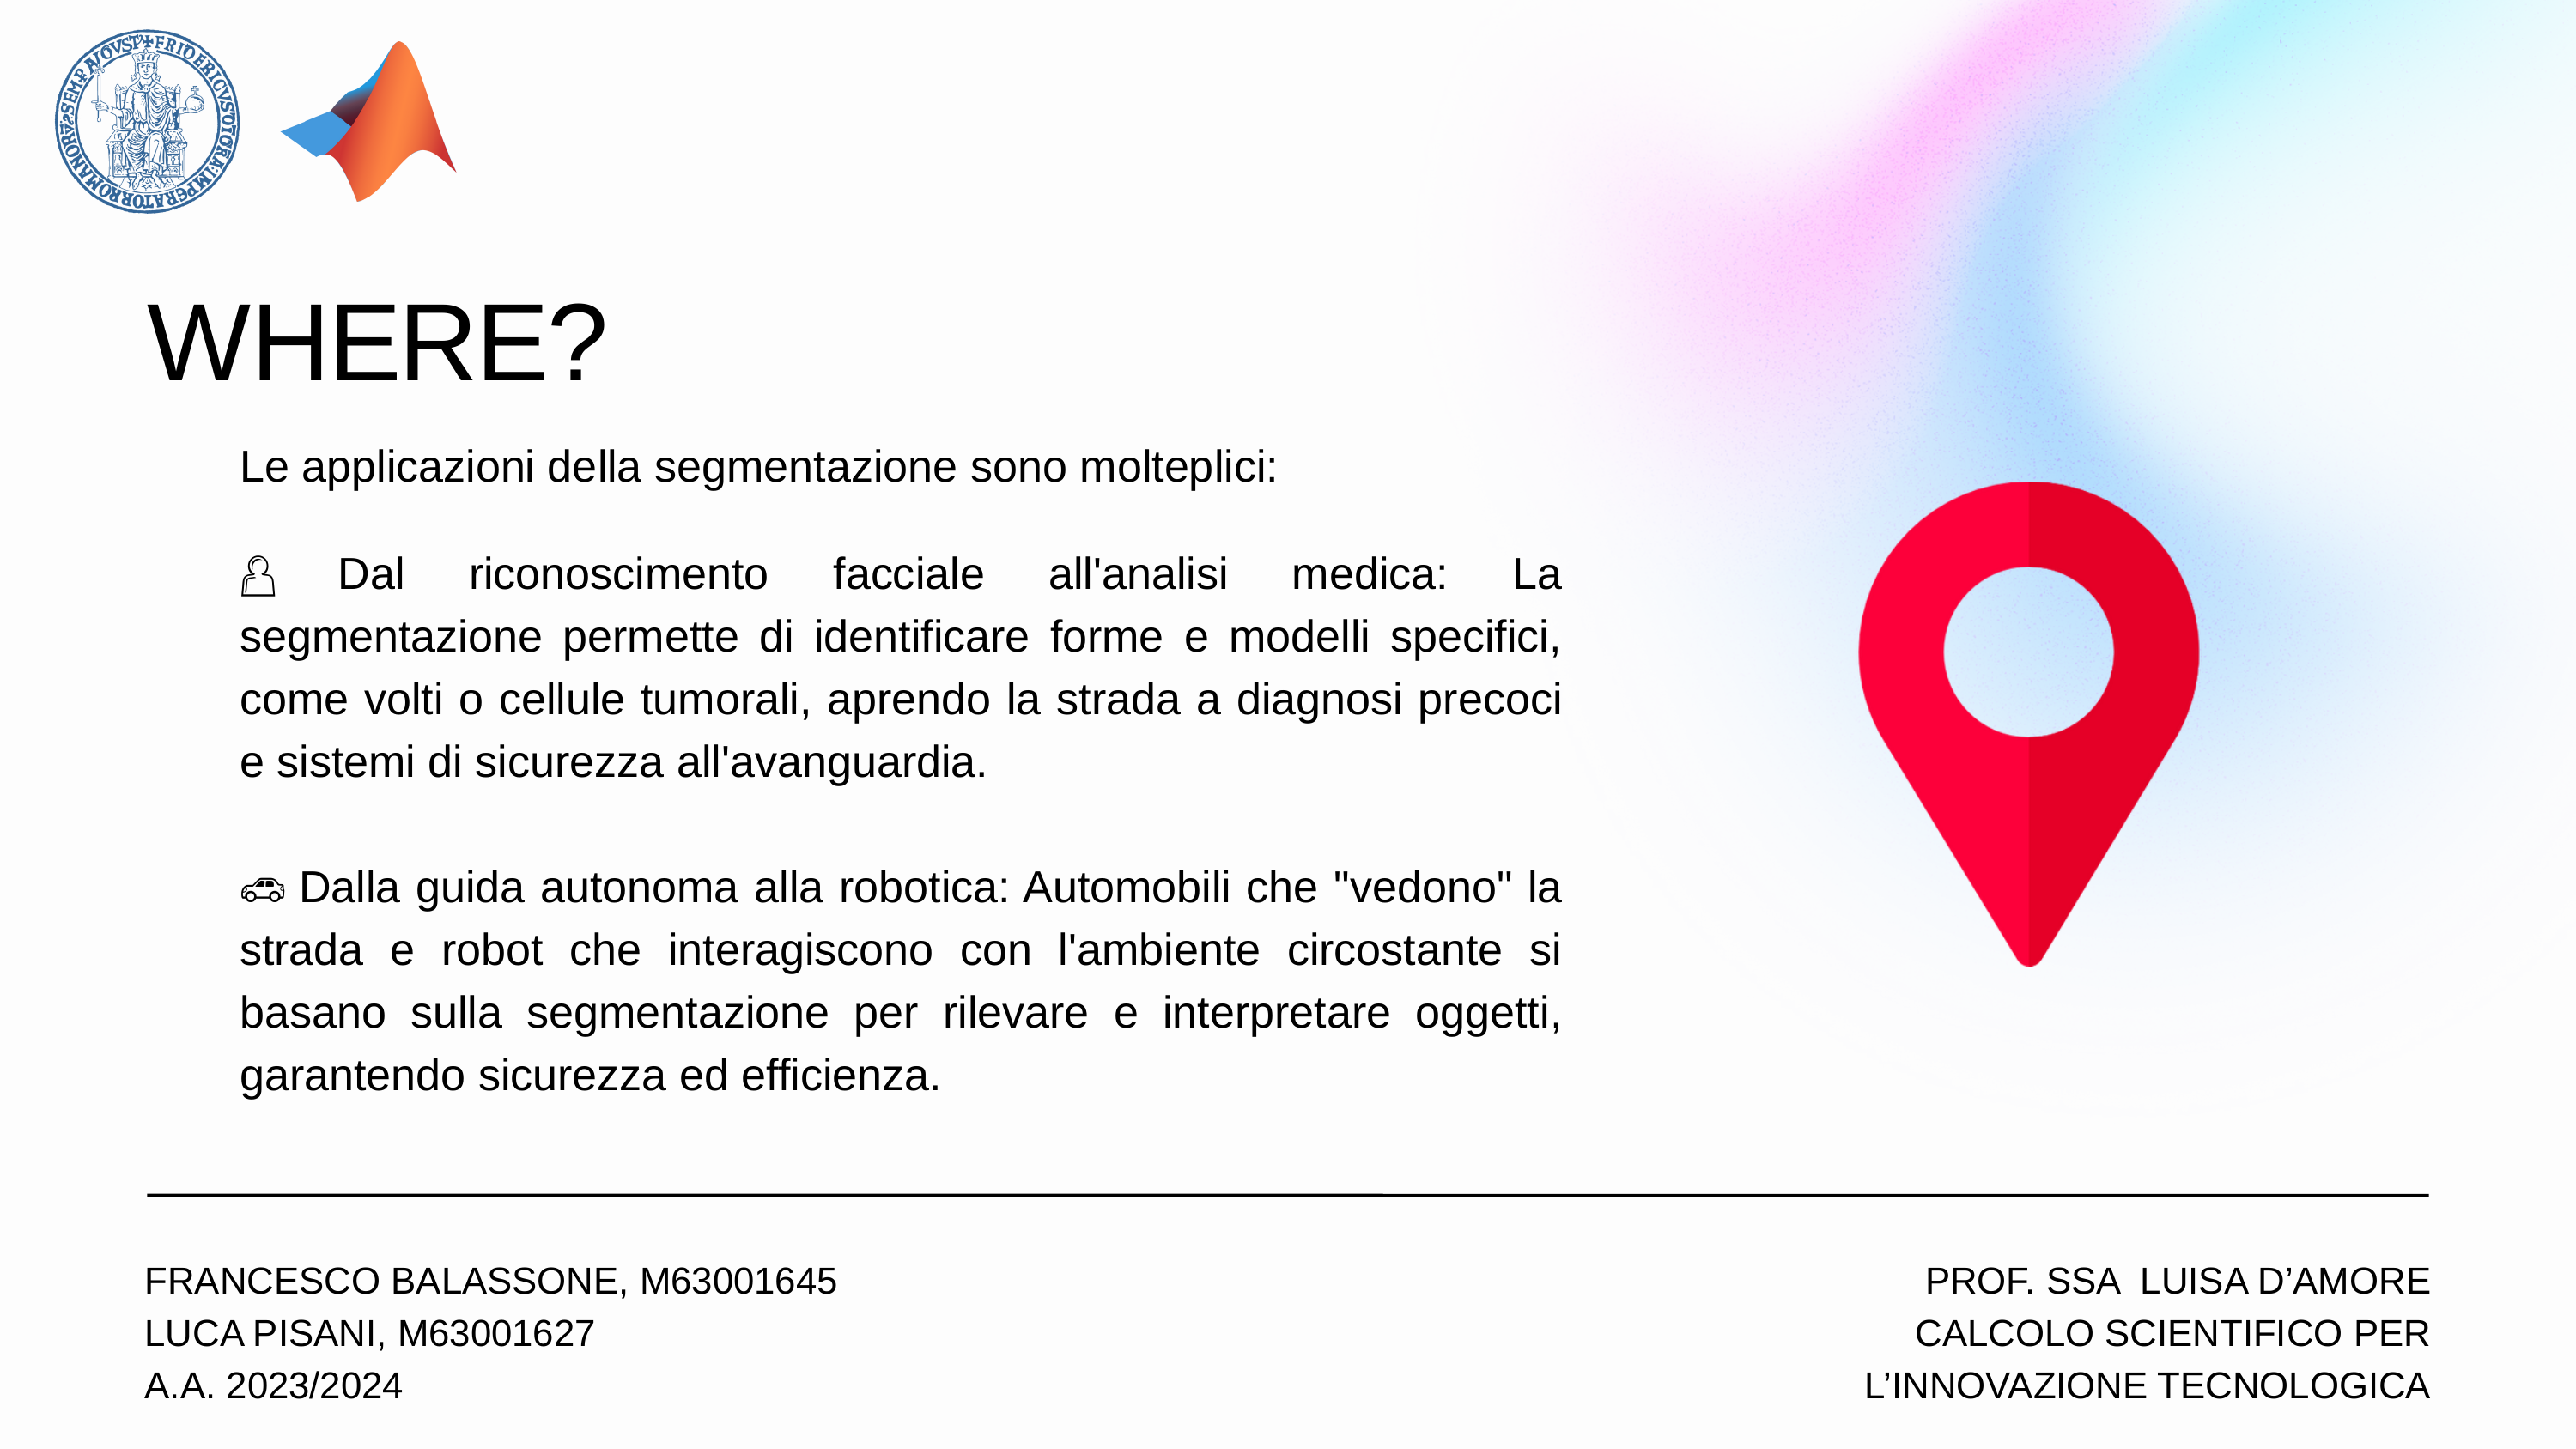

WHERE?
Le applicazioni della segmentazione sono molteplici:

👤 Dal riconoscimento facciale all'analisi medica: La segmentazione permette di identificare forme e modelli specifici, come volti o cellule tumorali, aprendo la strada a diagnosi precoci e sistemi di sicurezza all'avanguardia.

🚗 Dalla guida autonoma alla robotica: Automobili che "vedono" la strada e robot che interagiscono con l'ambiente circostante si basano sulla segmentazione per rilevare e interpretare oggetti, garantendo sicurezza ed efficienza.

FRANCESCO BALASSONE, M63001645
LUCA PISANI, M63001627
A.A. 2023/2024
PROF. SSA  LUISA D’AMORE
CALCOLO SCIENTIFICO PER L’INNOVAZIONE TECNOLOGICA